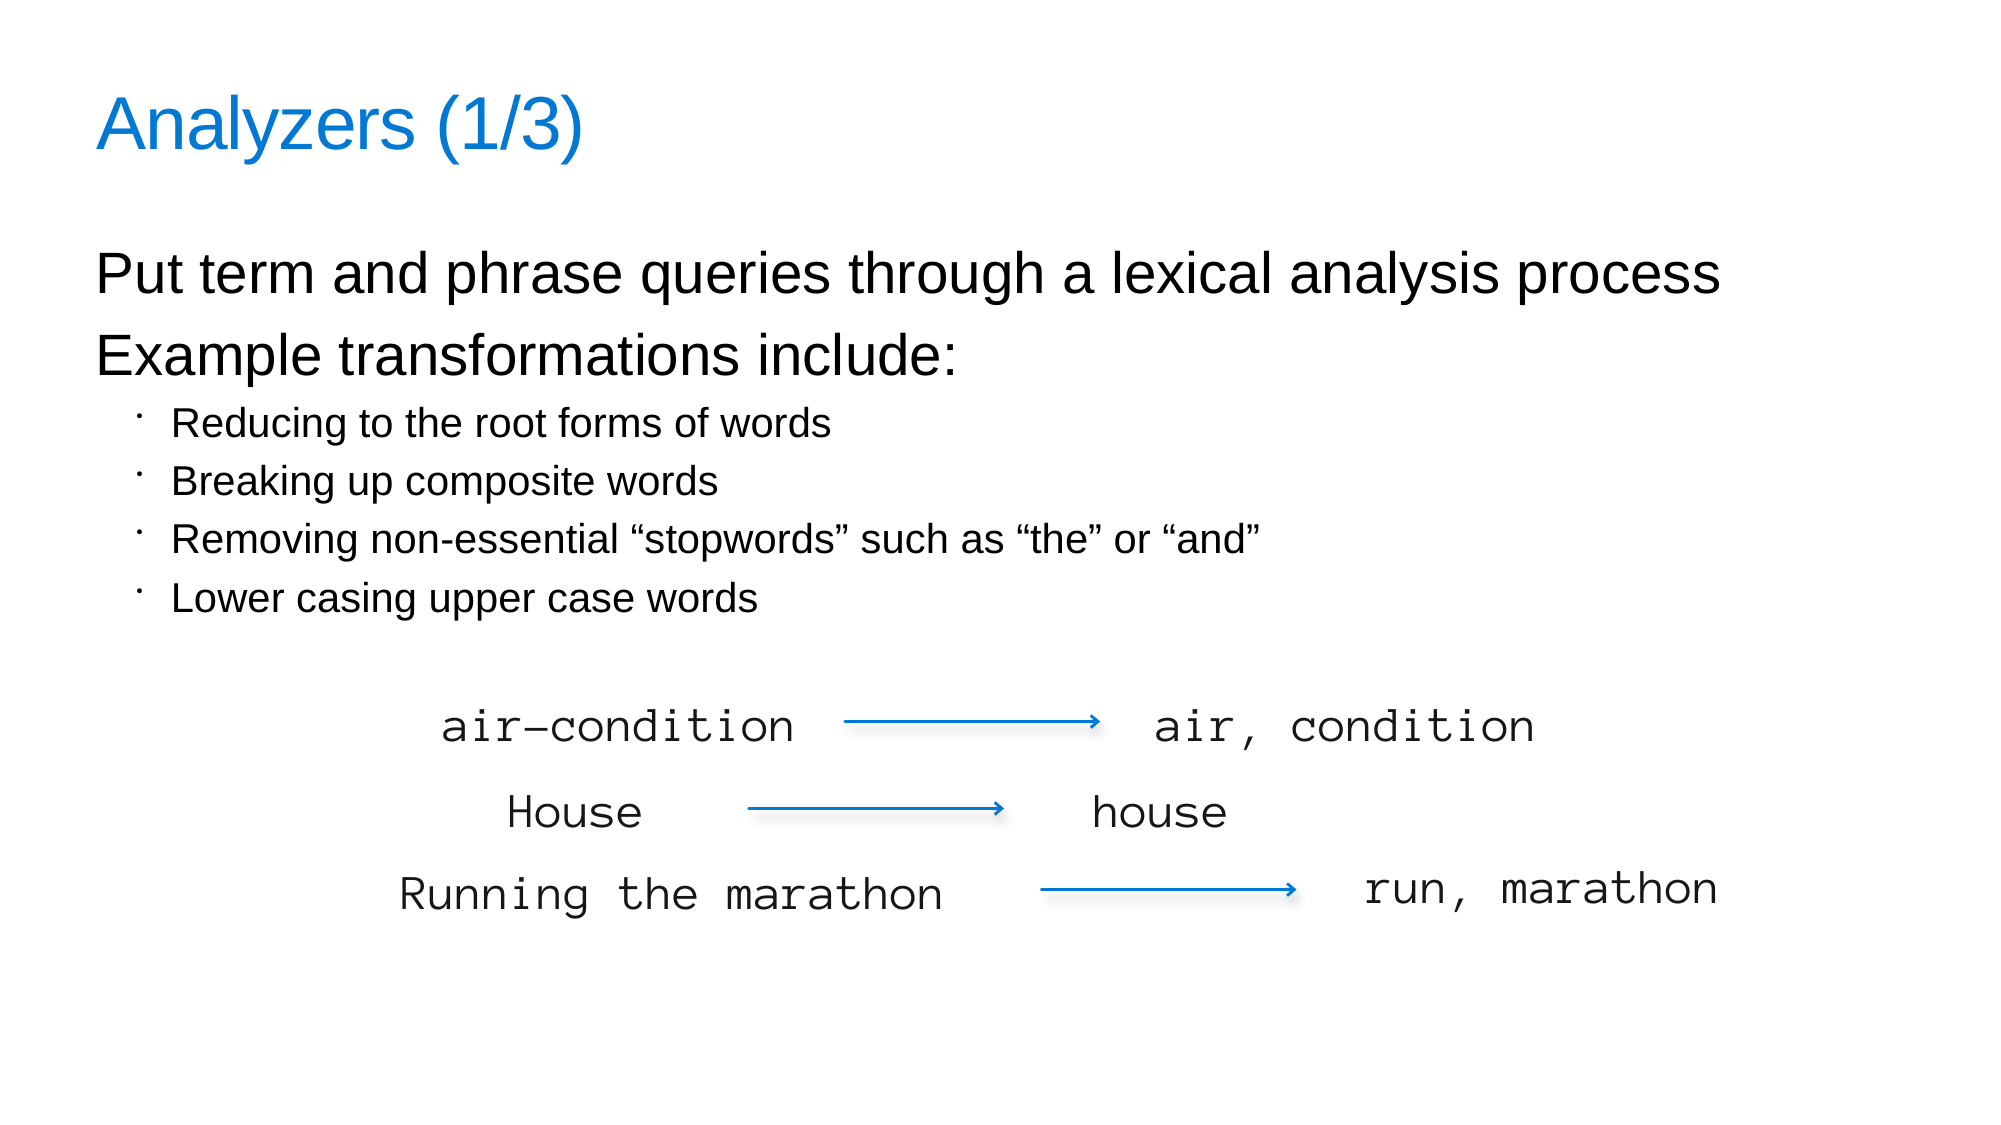

# Analyzers (1/3)
Put term and phrase queries through a lexical analysis process
Example transformations include:
Reducing to the root forms of words
Breaking up composite words
Removing non-essential “stopwords” such as “the” or “and”
Lower casing upper case words
air, condition
air-condition
House
house
run, marathon
Running the marathon